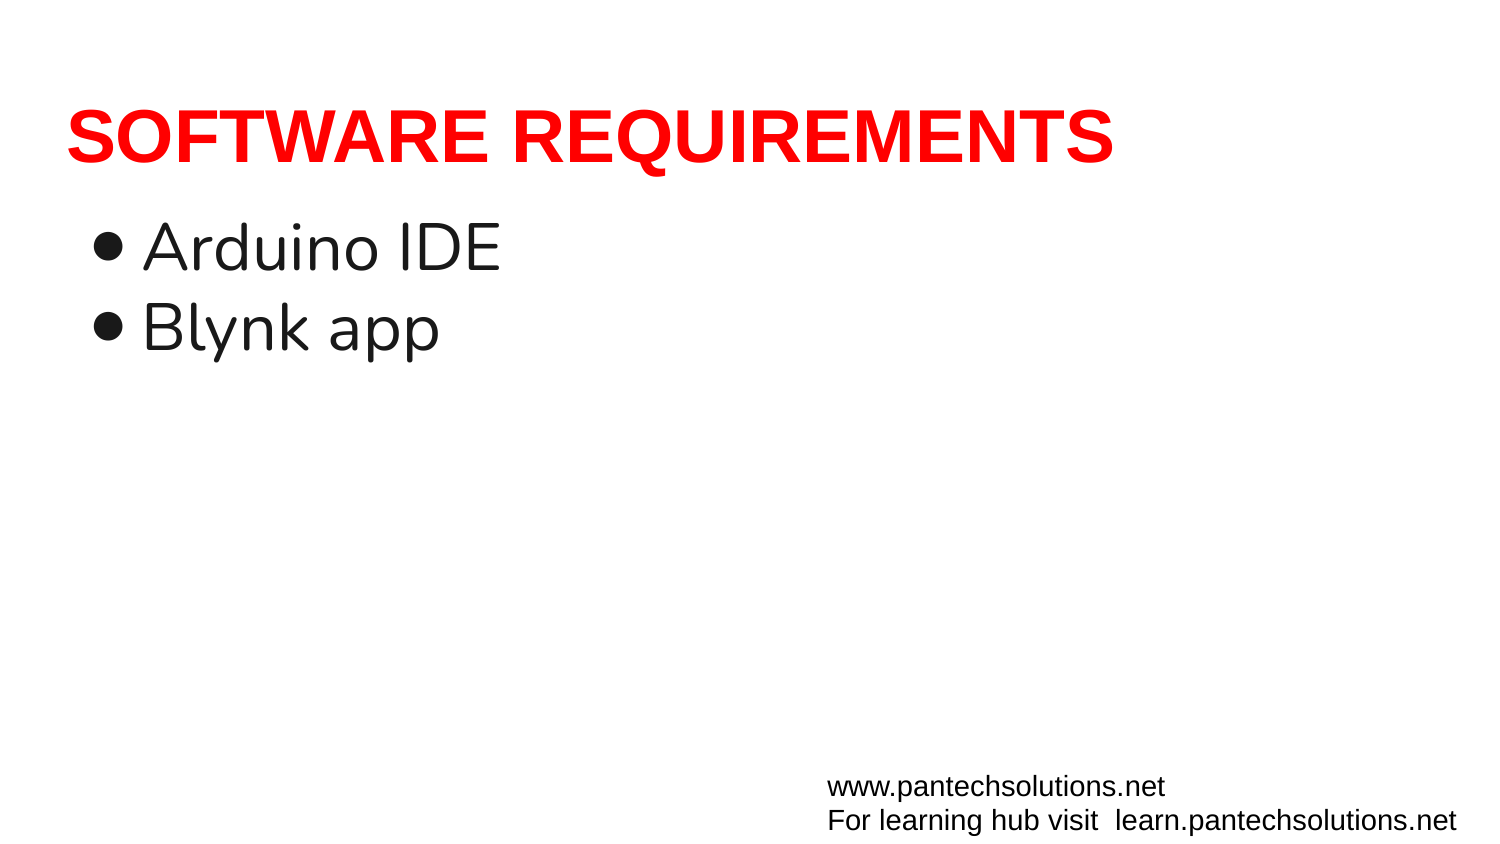

# SOFTWARE REQUIREMENTS
Arduino IDE
Blynk app
www.pantechsolutions.net
For learning hub visit  learn.pantechsolutions.net